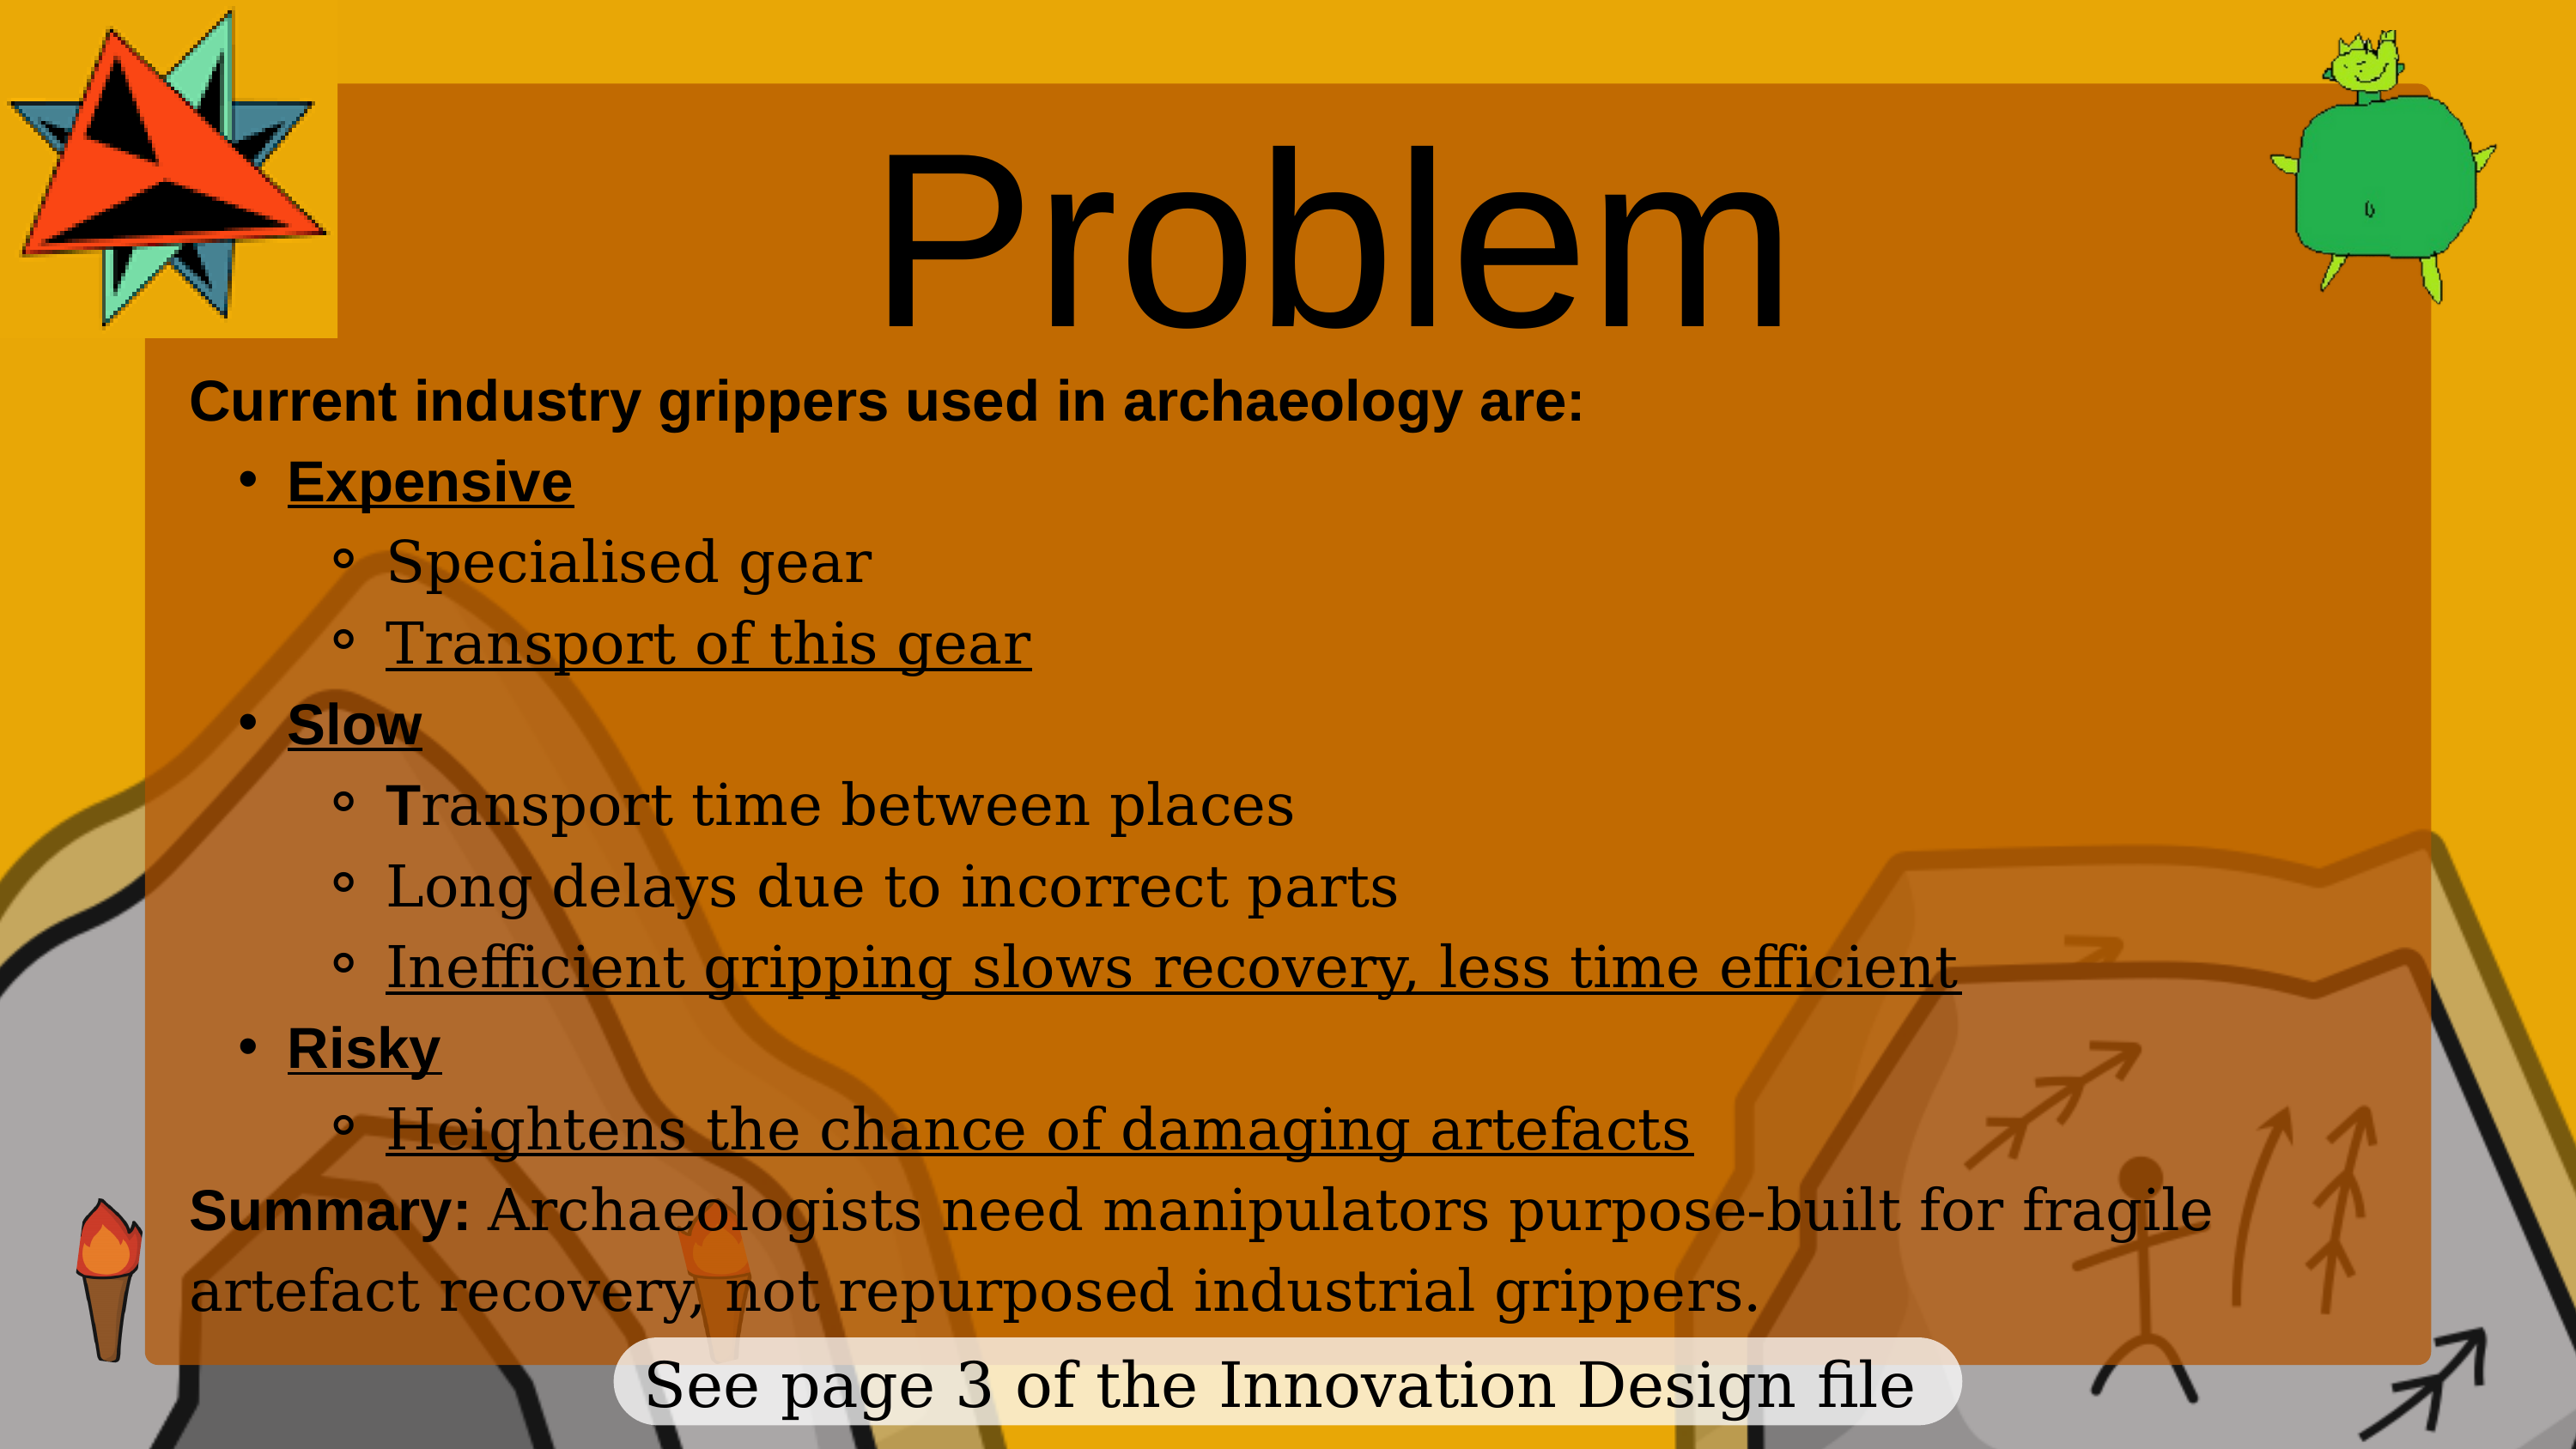

Problem

Current industry grippers used in archaeology are:
Expensive
Specialised gear
Transport of this gear
Slow
Transport time between places
Long delays due to incorrect parts
Inefficient gripping slows recovery, less time efficient
Risky
Heightens the chance of damaging artefacts
Summary: Archaeologists need manipulators purpose-built for fragile artefact recovery, not repurposed industrial grippers.

See page 3 of the Innovation Design file